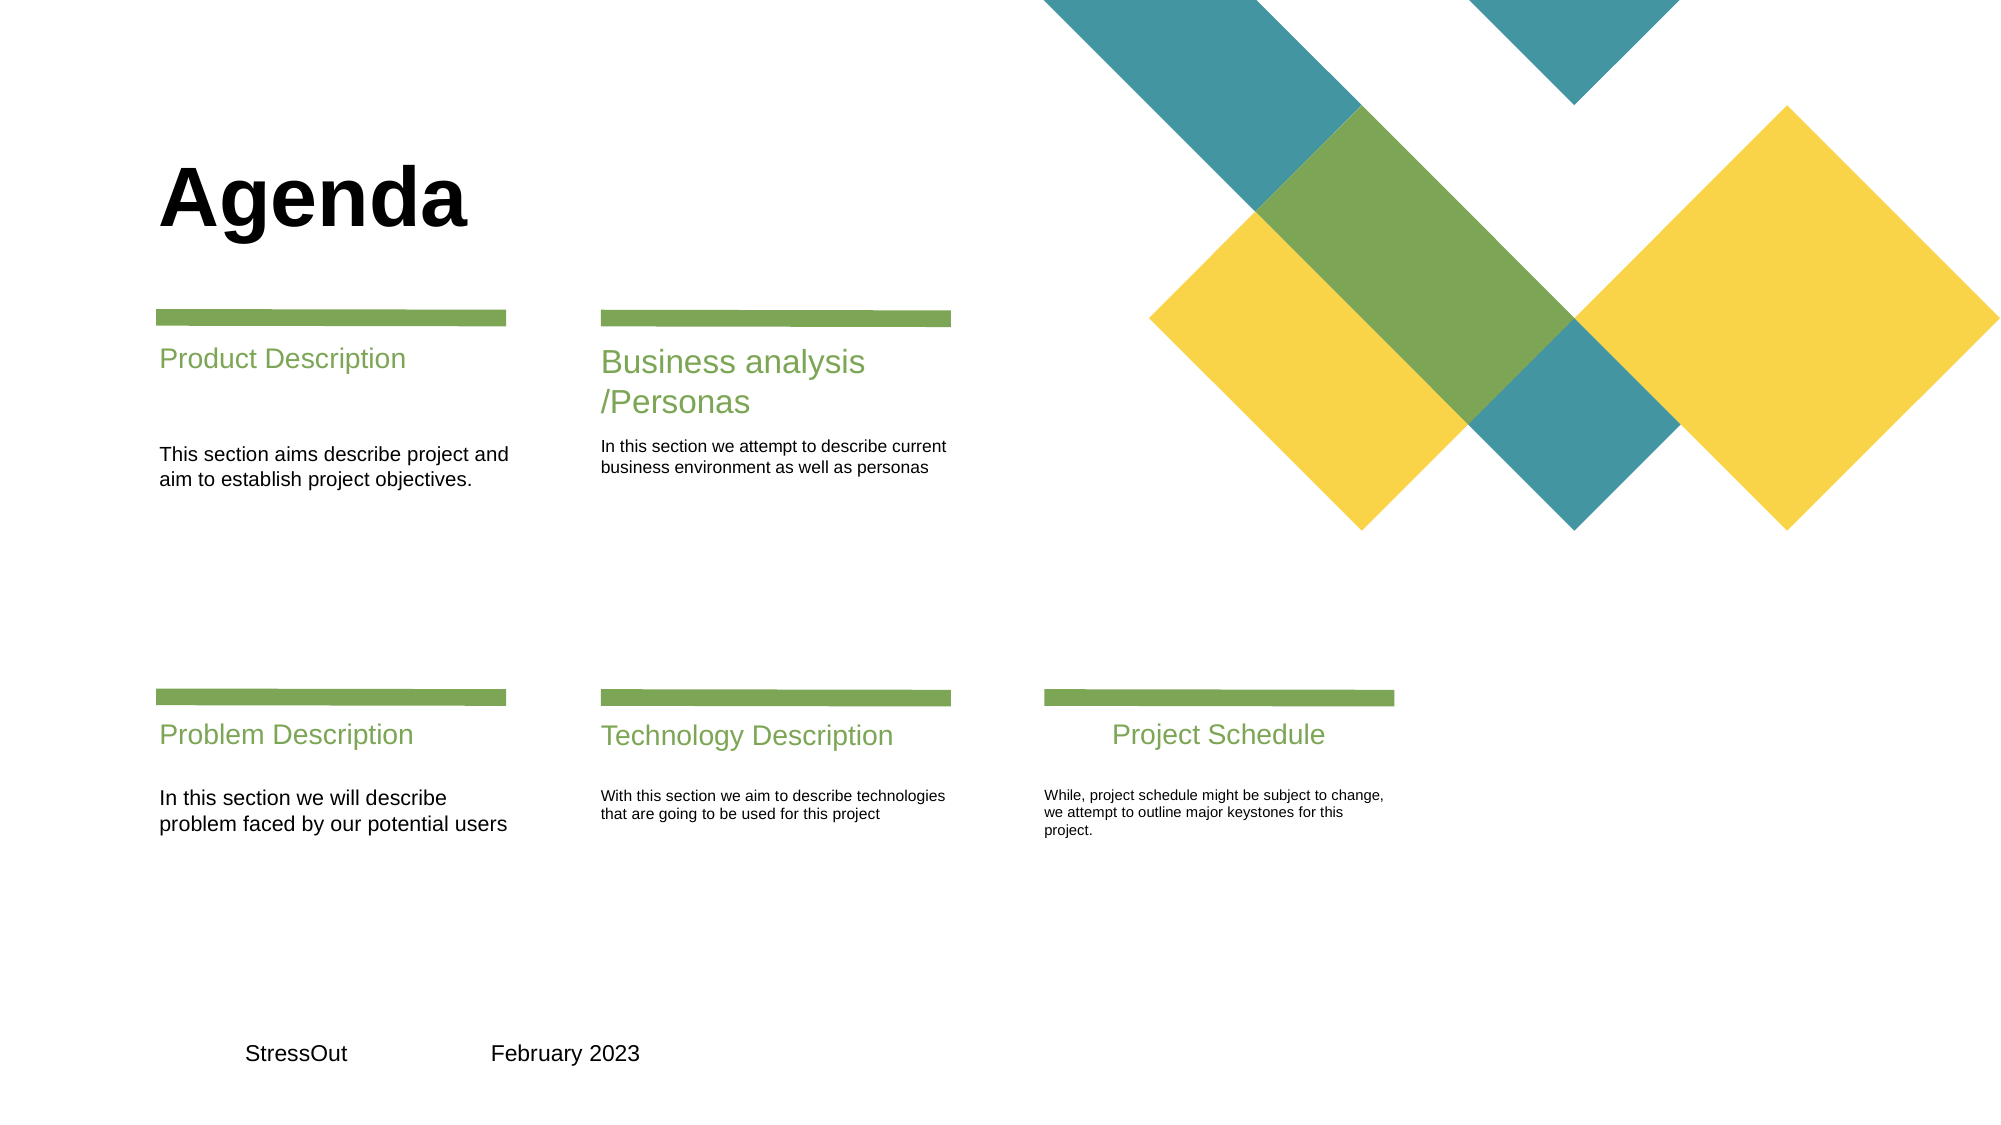

# Agenda
Business analysis
/Personas
Product Description
In this section we attempt to describe current business environment as well as personas
This section aims describe project and aim to establish project objectives.
Project Schedule
Problem Description
Technology Description
In this section we will describe problem faced by our potential users
With this section we aim to describe technologies that are going to be used for this project
While, project schedule might be subject to change, we attempt to outline major keystones for this project.
2
StressOut
February 2023